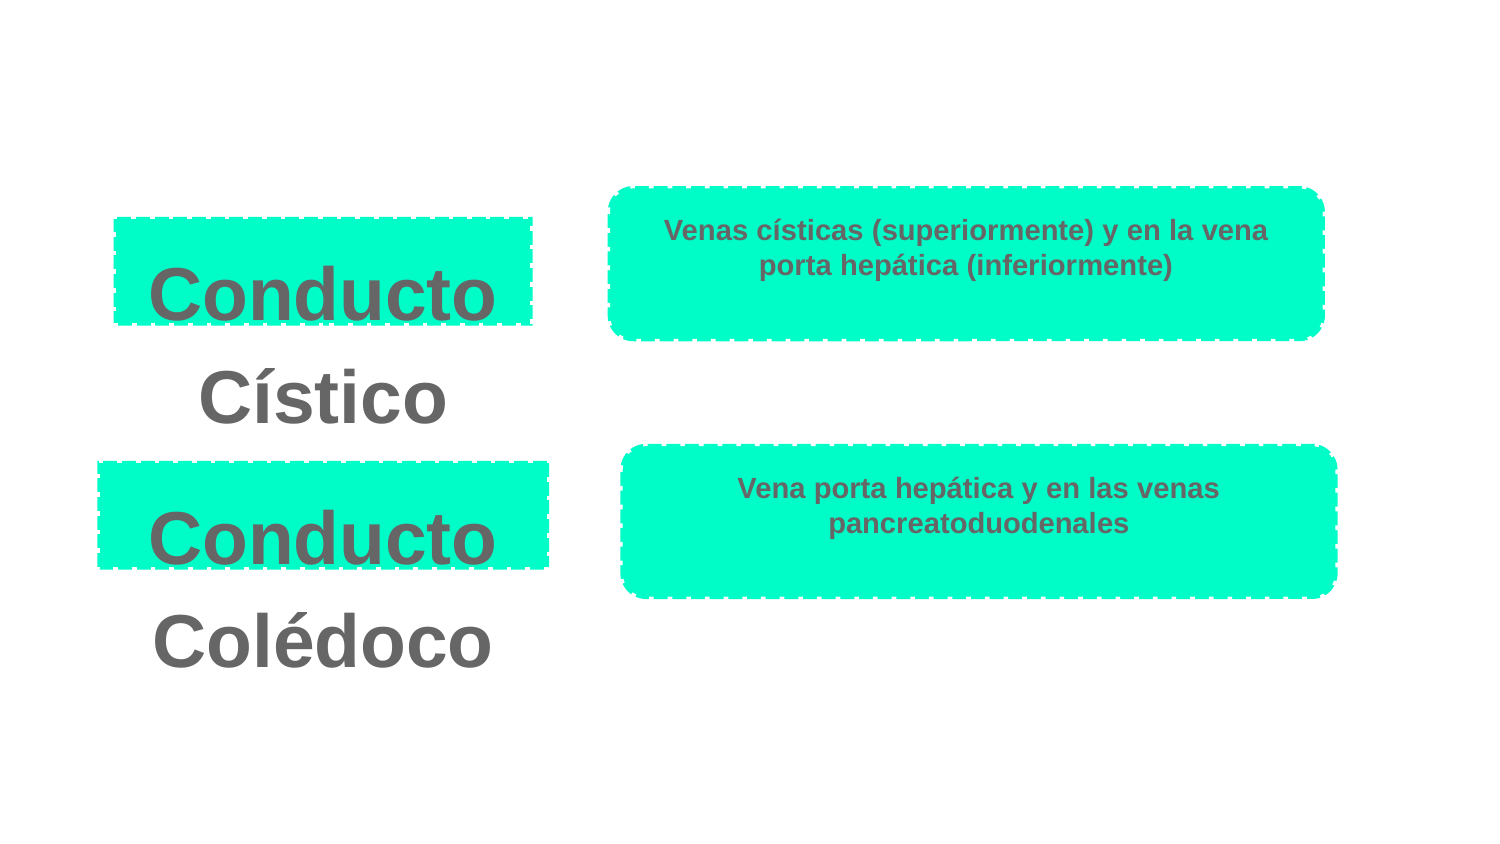

Venas císticas (superiormente) y en la vena porta hepática (inferiormente)

Conducto Cístico
Vena porta hepática y en las venas pancreatoduodenales

Conducto Colédoco